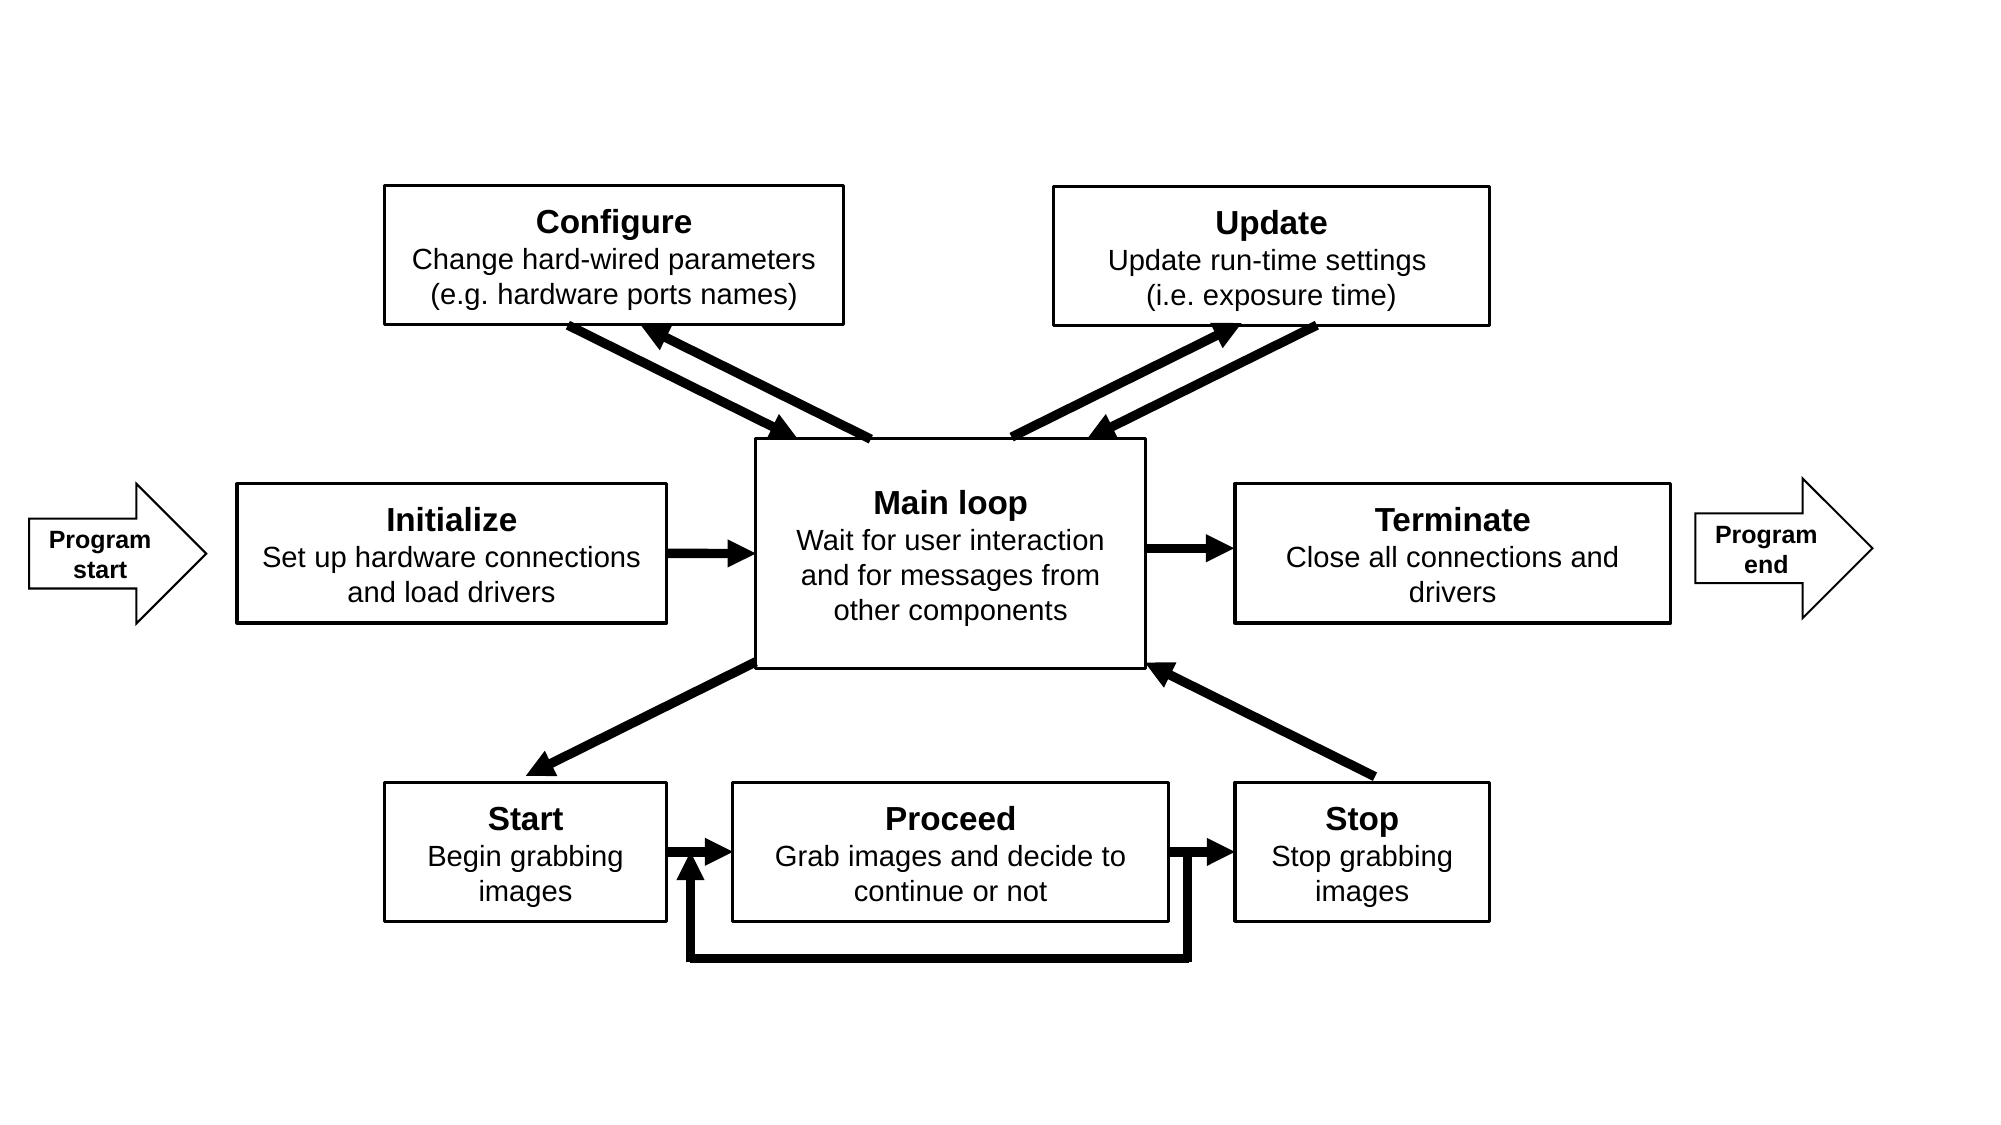

Configure
Change hard-wired parameters (e.g. hardware ports names)
Update
Update run-time settings
(i.e. exposure time)
Main loop
Wait for user interaction and for messages from other components
Program end
Program start
Initialize
Set up hardware connections and load drivers
Terminate
Close all connections and drivers
Start
Begin grabbing images
Proceed
Grab images and decide to continue or not
Stop
Stop grabbing images